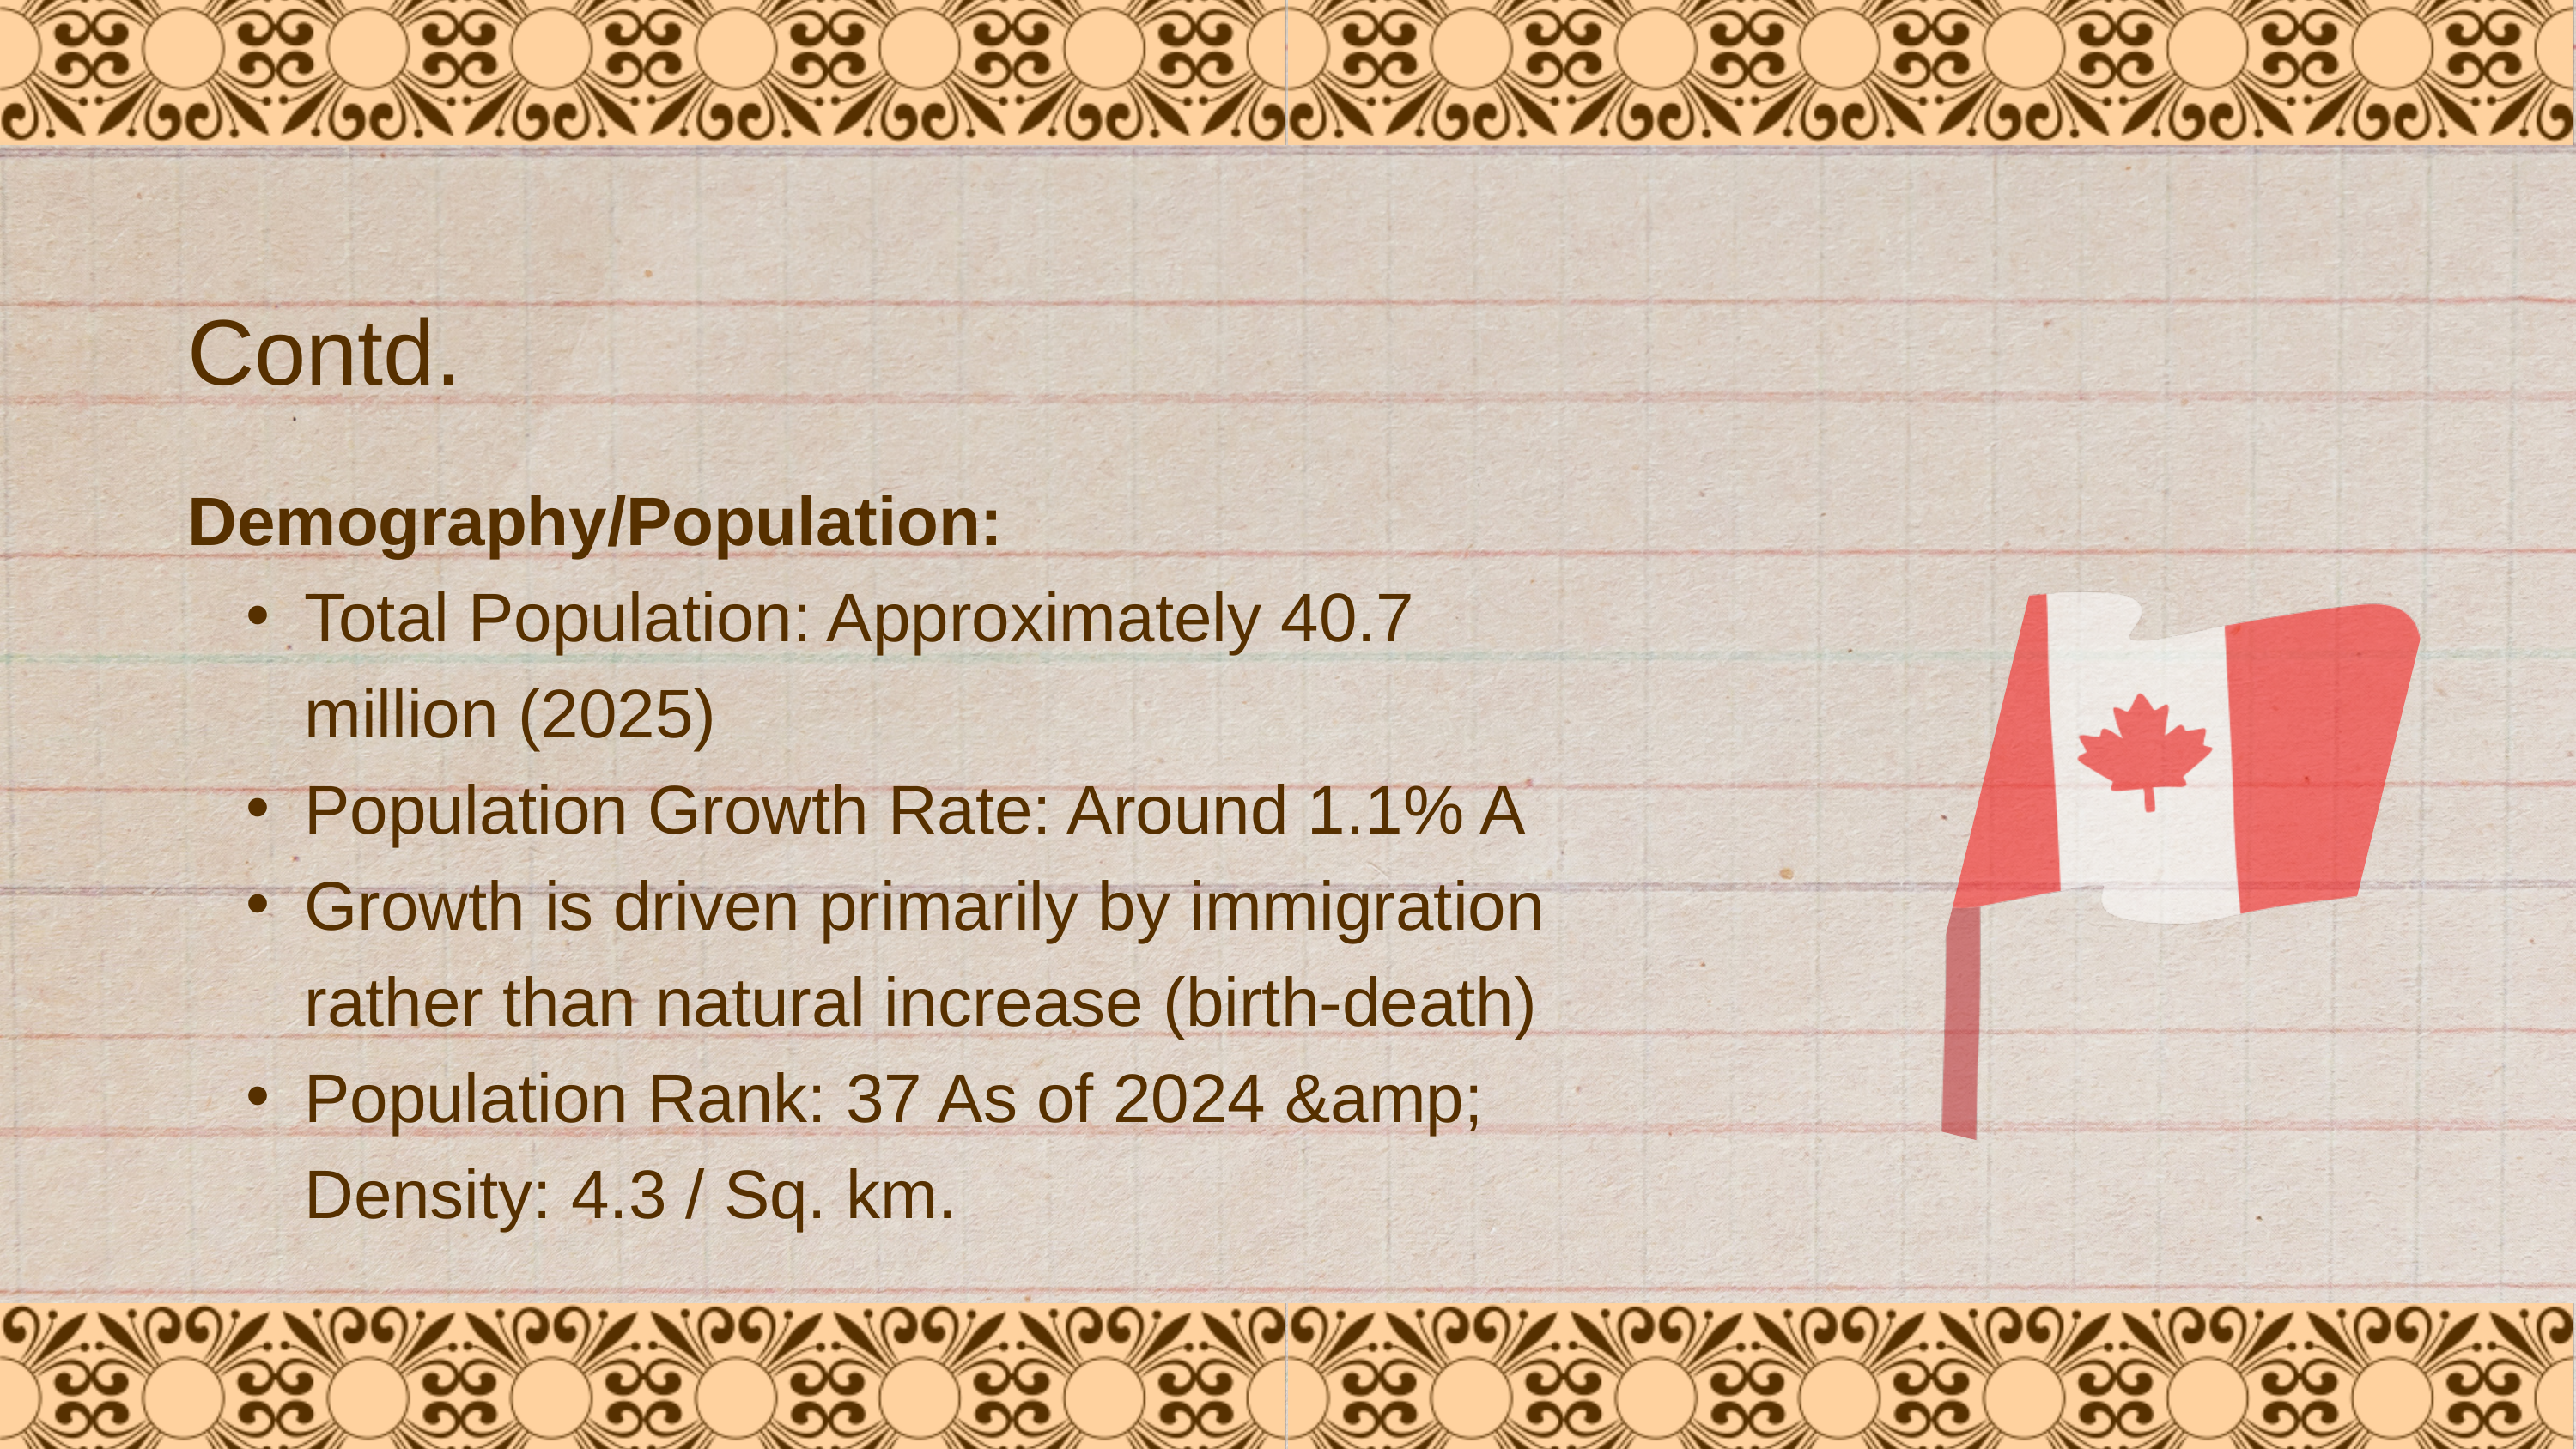

Contd.
Demography/Population:
Total Population: Approximately 40.7 million (2025)
Population Growth Rate: Around 1.1% A
Growth is driven primarily by immigration rather than natural increase (birth-death)
Population Rank: 37 As of 2024 &amp; Density: 4.3 / Sq. km.